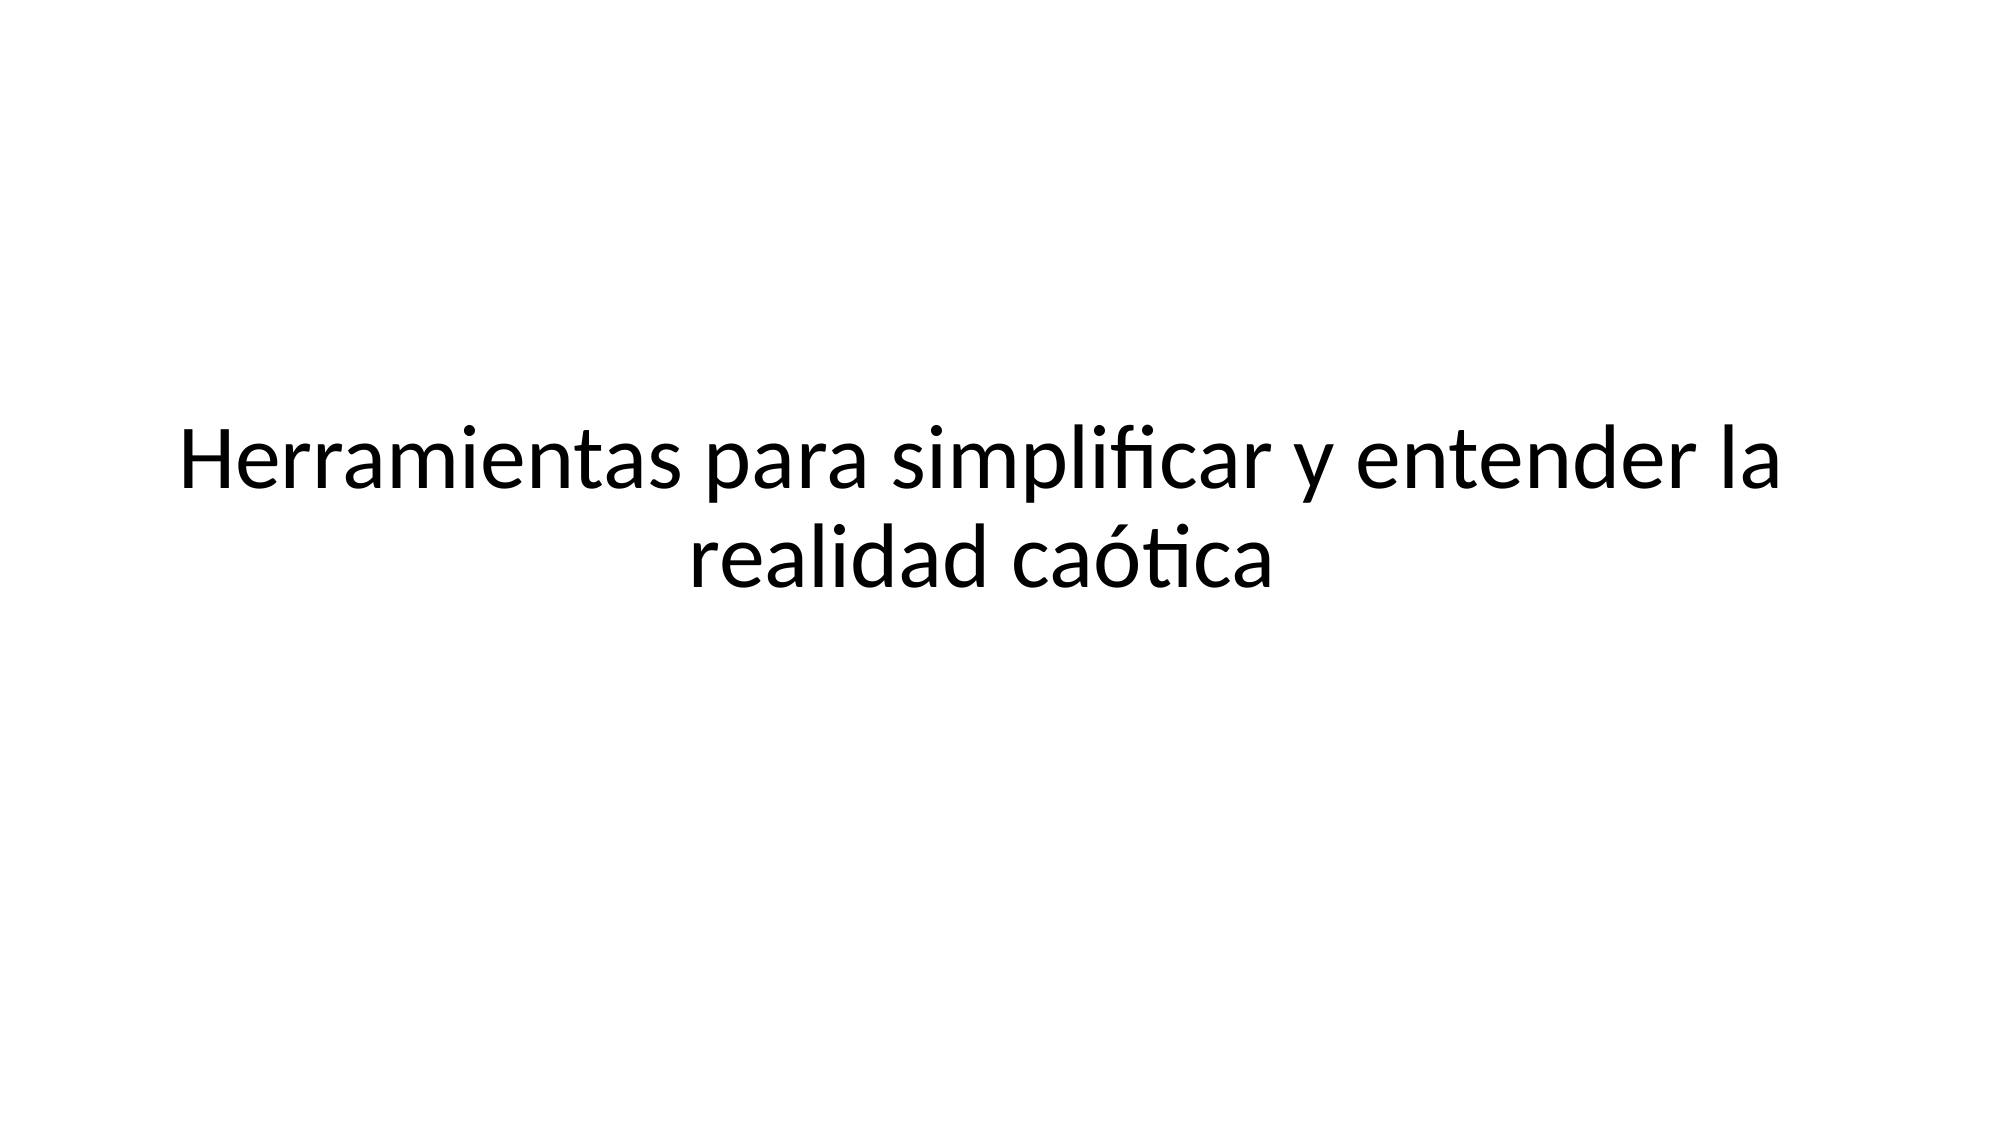

# Herramientas para simplificar y entender la realidad caótica